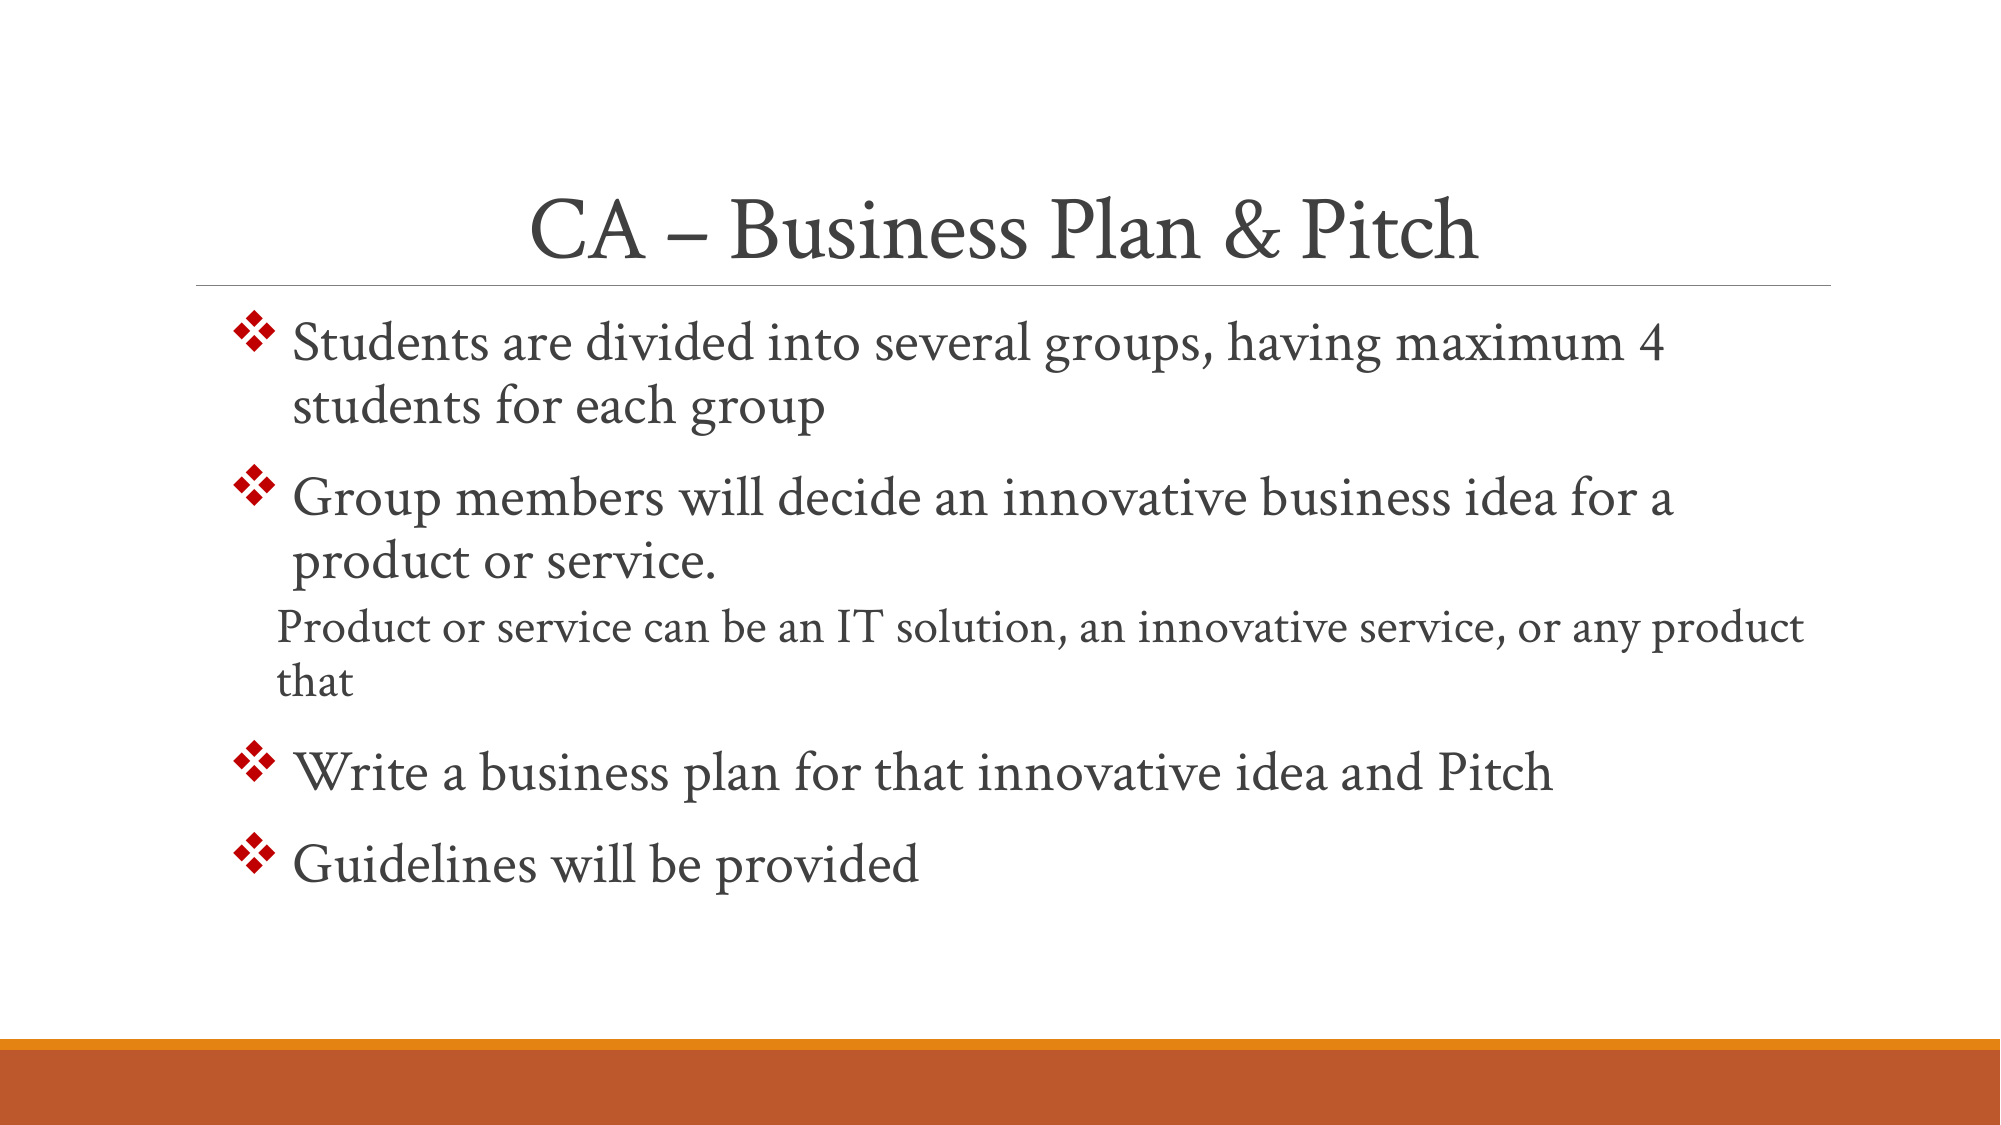

# CA – Business Plan & Pitch
Students are divided into several groups, having maximum 4 students for each group
Group members will decide an innovative business idea for a product or service.
Product or service can be an IT solution, an innovative service, or any product that
Write a business plan for that innovative idea and Pitch
Guidelines will be provided